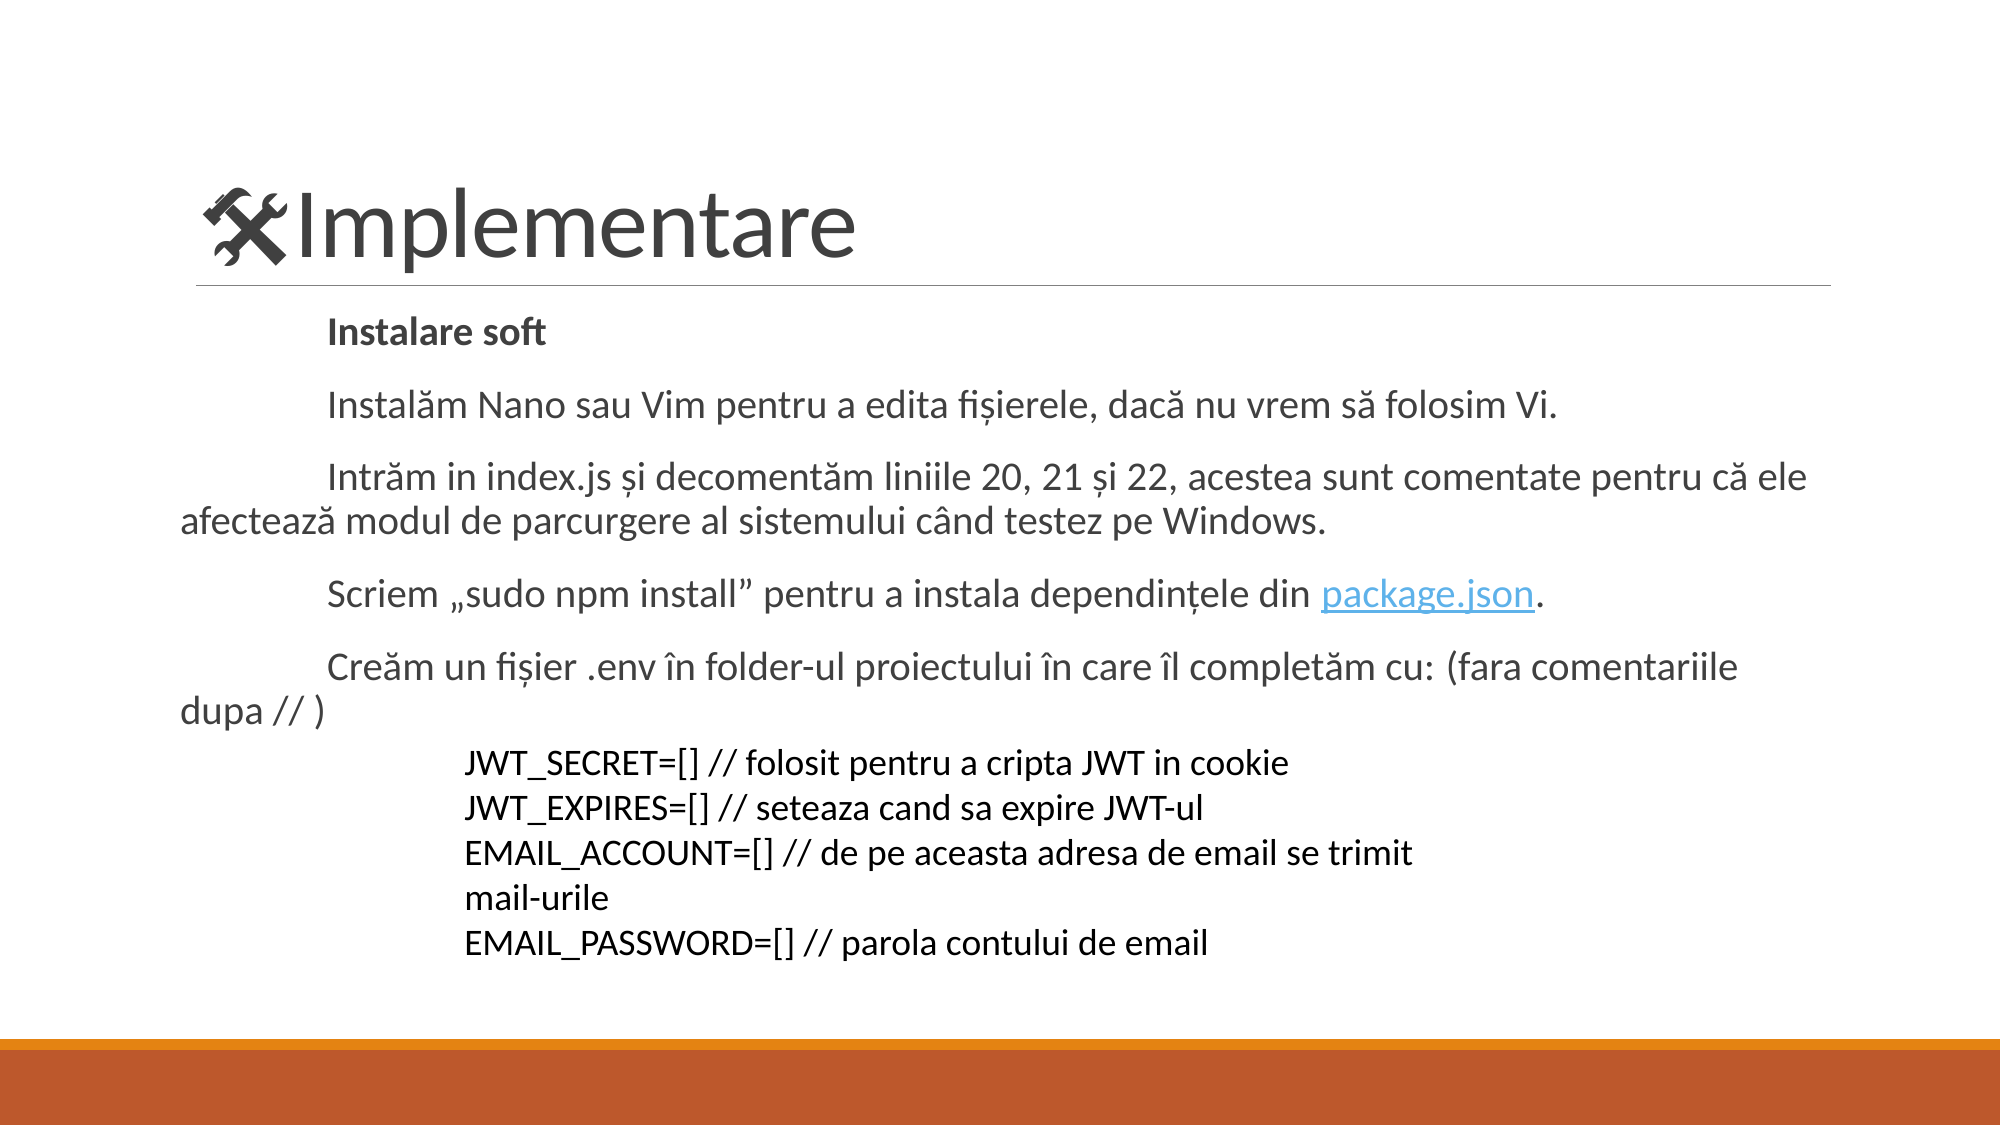

# 🛠Implementare
	Instalare soft
	Instalăm Nano sau Vim pentru a edita fișierele, dacă nu vrem să folosim Vi.
	Intrăm in index.js și decomentăm liniile 20, 21 și 22, acestea sunt comentate pentru că ele afectează modul de parcurgere al sistemului când testez pe Windows.
	Scriem „sudo npm install” pentru a instala dependințele din package.json.
	Creăm un fișier .env în folder-ul proiectului în care îl completăm cu: (fara comentariile dupa // )

JWT_SECRET=[] // folosit pentru a cripta JWT in cookie
JWT_EXPIRES=[] // seteaza cand sa expire JWT-ul
EMAIL_ACCOUNT=[] // de pe aceasta adresa de email se trimit mail-urile
EMAIL_PASSWORD=[] // parola contului de email